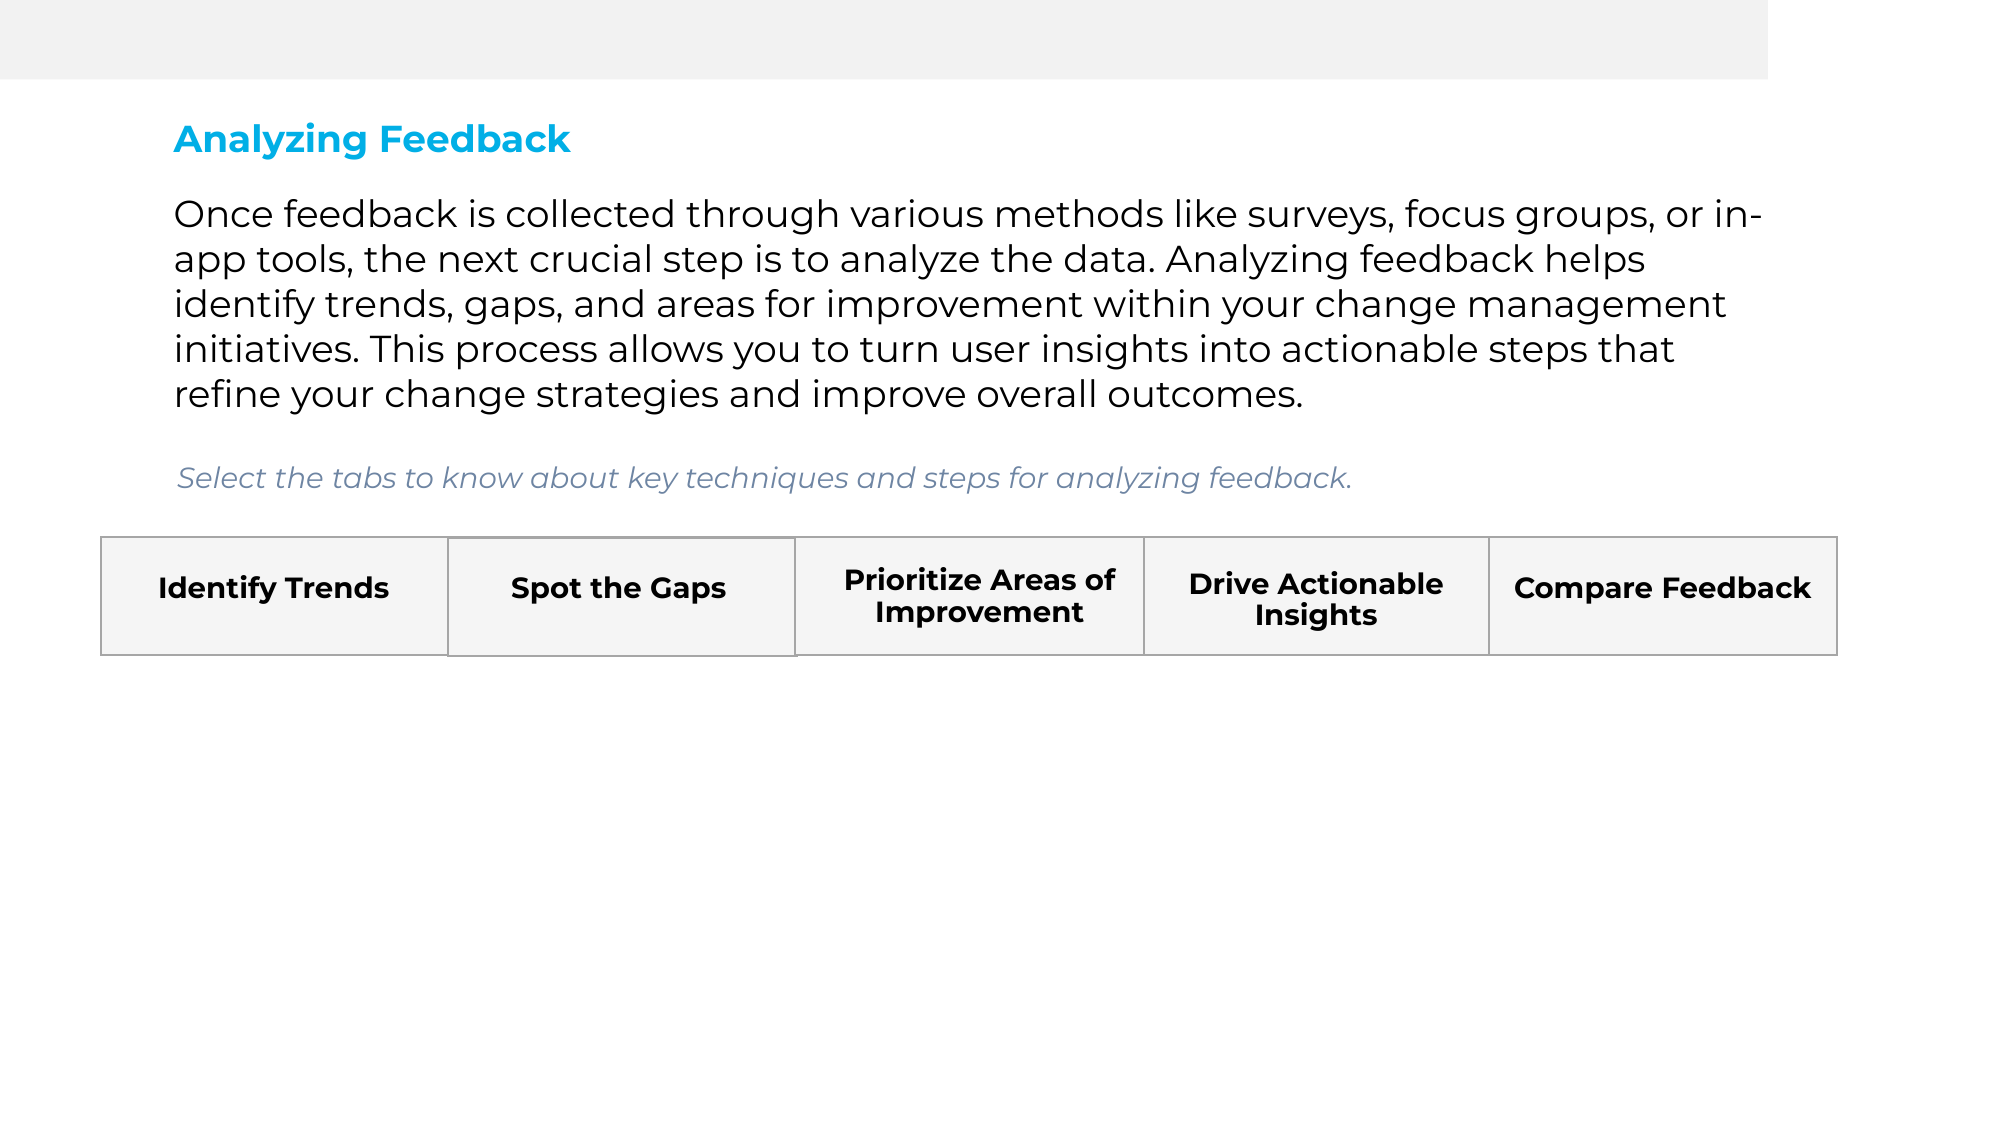

Analyzing Feedback
Once feedback is collected through various methods like surveys, focus groups, or in-app tools, the next crucial step is to analyze the data. Analyzing feedback helps identify trends, gaps, and areas for improvement within your change management initiatives. This process allows you to turn user insights into actionable steps that refine your change strategies and improve overall outcomes.
Select the tabs to know about key techniques and steps for analyzing feedback.

Prioritize Areas of Improvement
Drive Actionable Insights
Identify Trends
Compare Feedback
Spot the Gaps